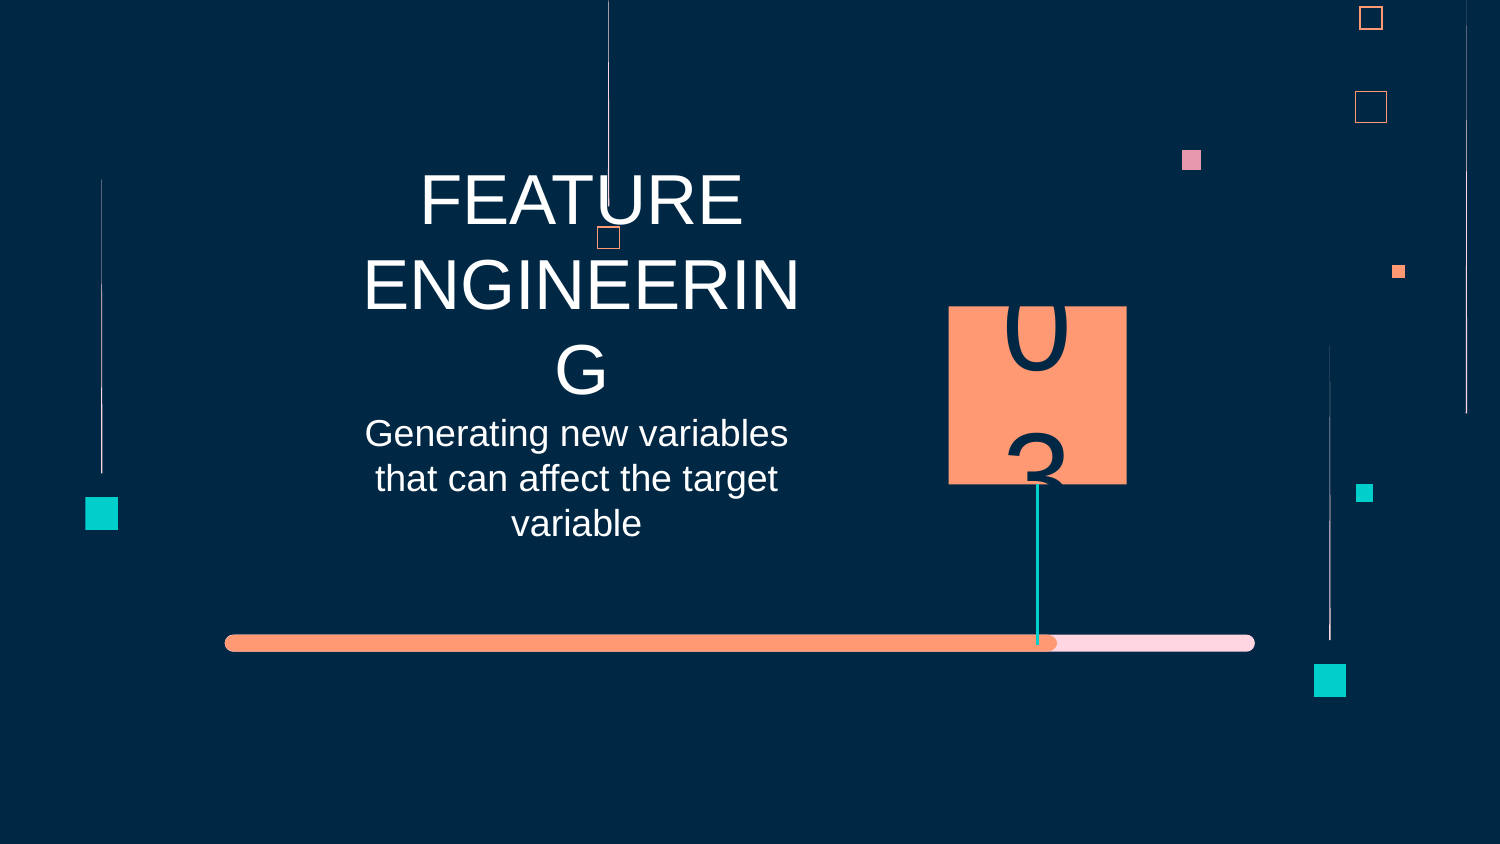

# FEATURE ENGINEERING

03
Generating new variables that can affect the target variable